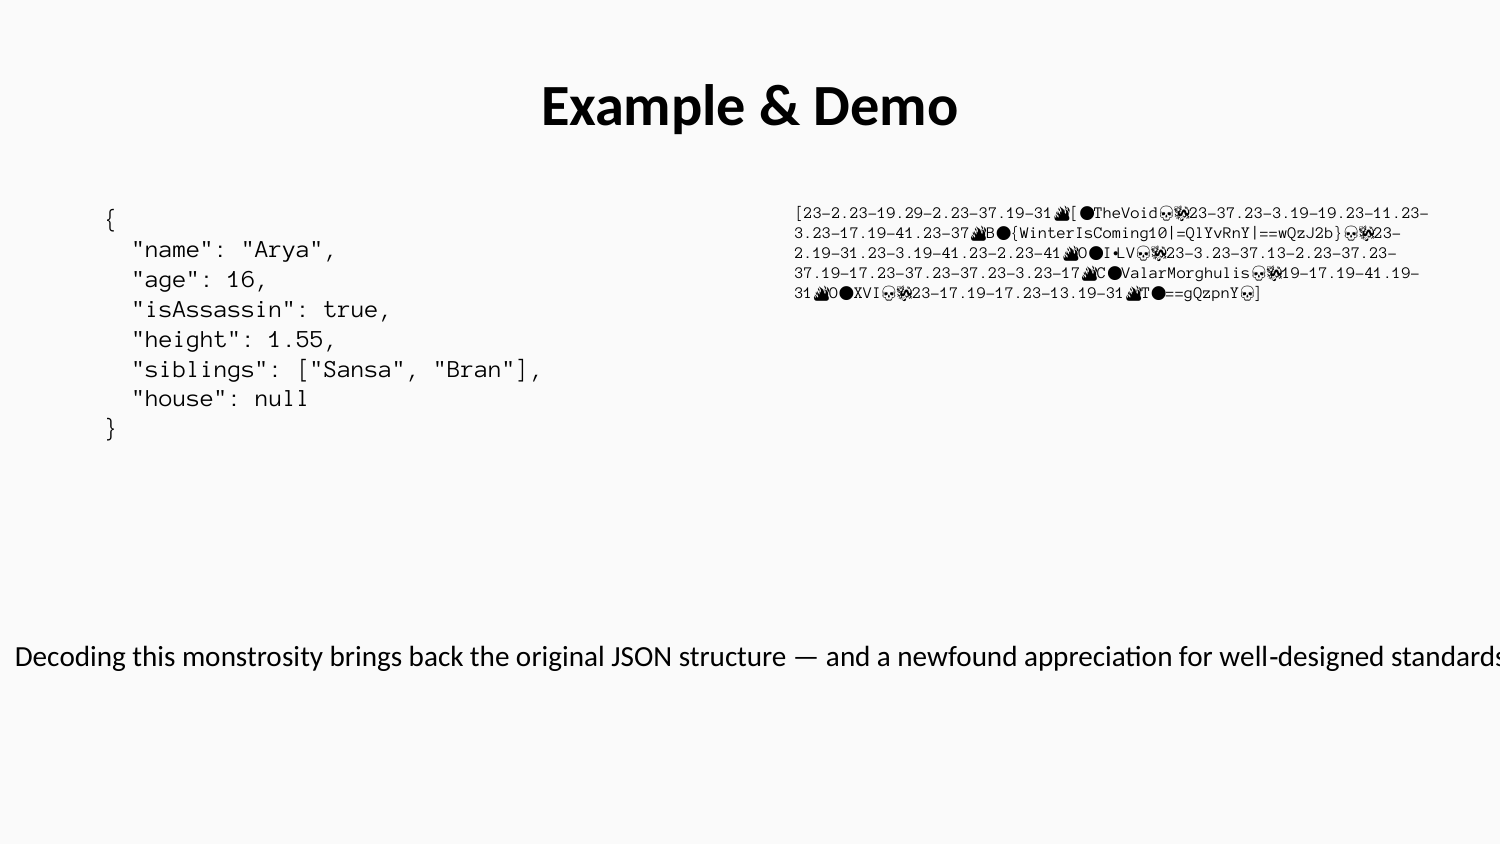

Example & Demo
{
  "name": "Arya",
  "age": 16,
  "isAssassin": true,
  "height": 1.55,
  "siblings": ["Sansa", "Bran"],
  "house": null
}
[23-2.23-19.29-2.23-37.19-31🔥[🌑TheVoid💀🐉23-37.23-3.19-19.23-11.23-3.23-17.19-41.23-37🔥B🌑{WinterIsComing10|=QlYvRnY|==wQzJ2b}💀🐉23-2.19-31.23-3.19-41.23-2.23-41🔥O🌑I∙LV💀🐉23-3.23-37.13-2.23-37.23-37.19-17.23-37.23-37.23-3.23-17🔥C🌑ValarMorghulis💀🐉19-17.19-41.19-31🔥O🌑XVI💀🐉23-17.19-17.23-13.19-31🔥T🌑==gQzpnY💀]
Decoding this monstrosity brings back the original JSON structure — and a newfound appreciation for well‑designed standards.